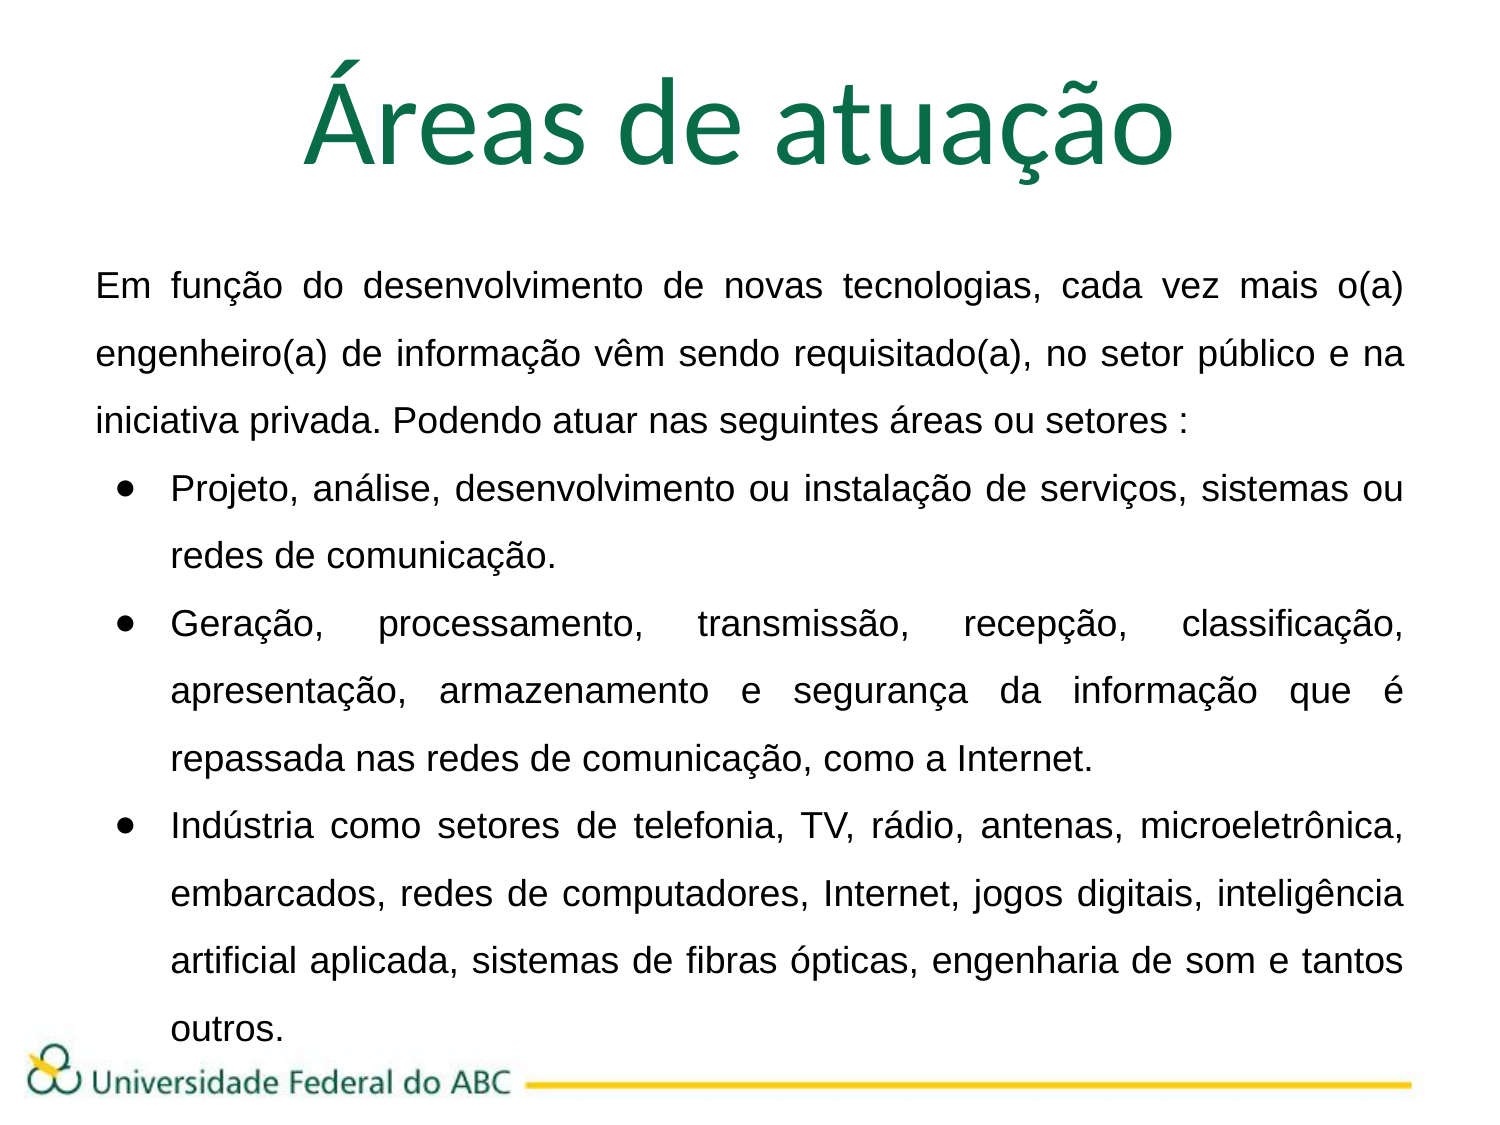

Áreas de atuação

Em função do desenvolvimento de novas tecnologias, cada vez mais o(a) engenheiro(a) de informação vêm sendo requisitado(a), no setor público e na iniciativa privada. Podendo atuar nas seguintes áreas ou setores :
Projeto, análise, desenvolvimento ou instalação de serviços, sistemas ou redes de comunicação.
Geração, processamento, transmissão, recepção, classificação, apresentação, armazenamento e segurança da informação que é repassada nas redes de comunicação, como a Internet.
Indústria como setores de telefonia, TV, rádio, antenas, microeletrônica, embarcados, redes de computadores, Internet, jogos digitais, inteligência artificial aplicada, sistemas de fibras ópticas, engenharia de som e tantos outros.